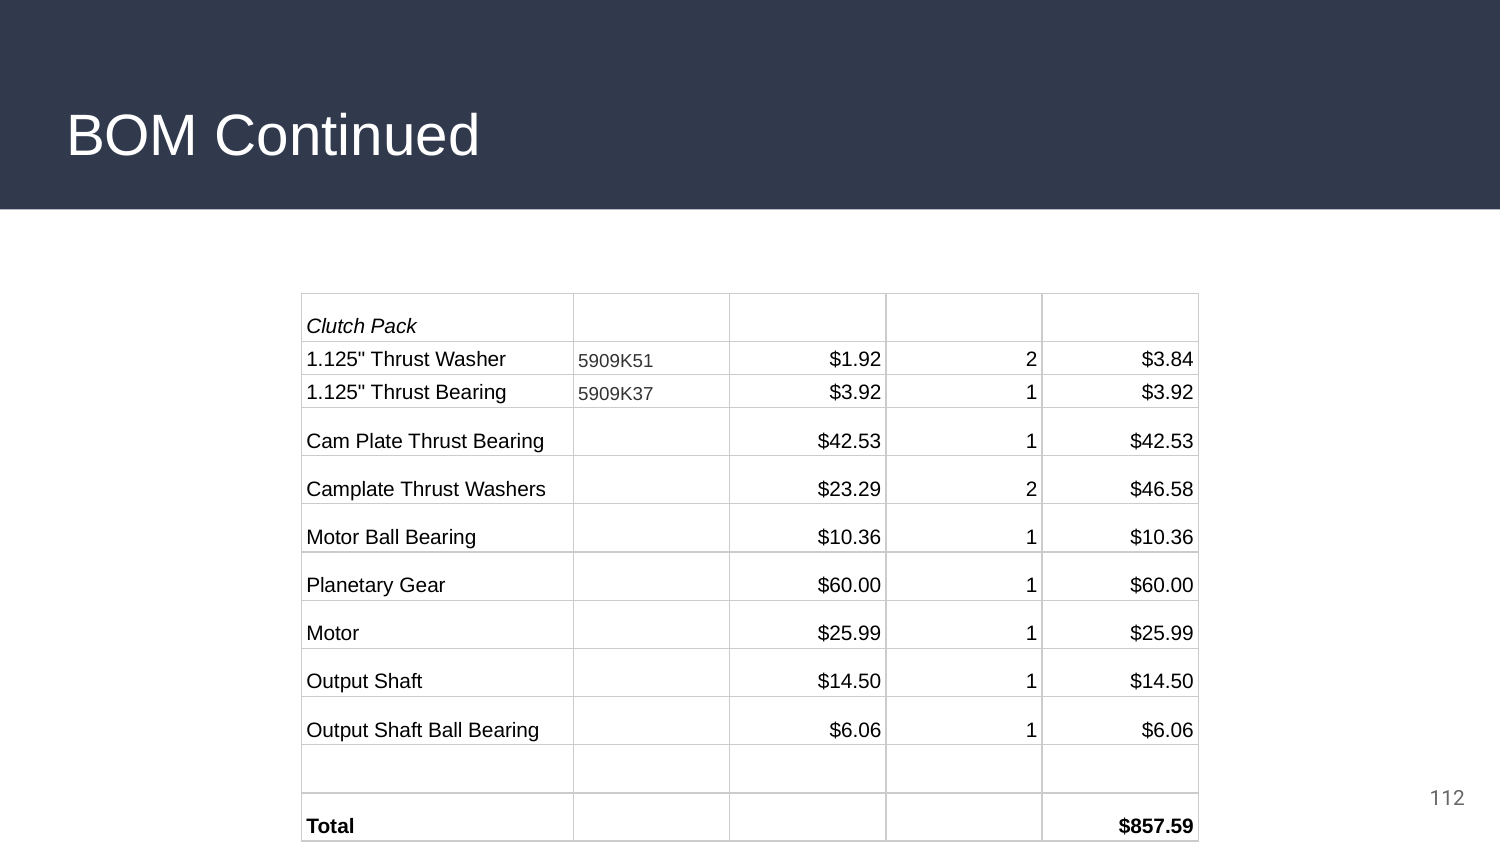

# BOM Continued
| Clutch Pack |  |  |  |  |
| --- | --- | --- | --- | --- |
| 1.125" Thrust Washer | 5909K51 | $1.92 | 2 | $3.84 |
| 1.125" Thrust Bearing | 5909K37 | $3.92 | 1 | $3.92 |
| Cam Plate Thrust Bearing |  | $42.53 | 1 | $42.53 |
| Camplate Thrust Washers |  | $23.29 | 2 | $46.58 |
| Motor Ball Bearing |  | $10.36 | 1 | $10.36 |
| Planetary Gear |  | $60.00 | 1 | $60.00 |
| Motor |  | $25.99 | 1 | $25.99 |
| Output Shaft |  | $14.50 | 1 | $14.50 |
| Output Shaft Ball Bearing |  | $6.06 | 1 | $6.06 |
|  |  |  |  |  |
| Total |  |  |  | $857.59 |
112